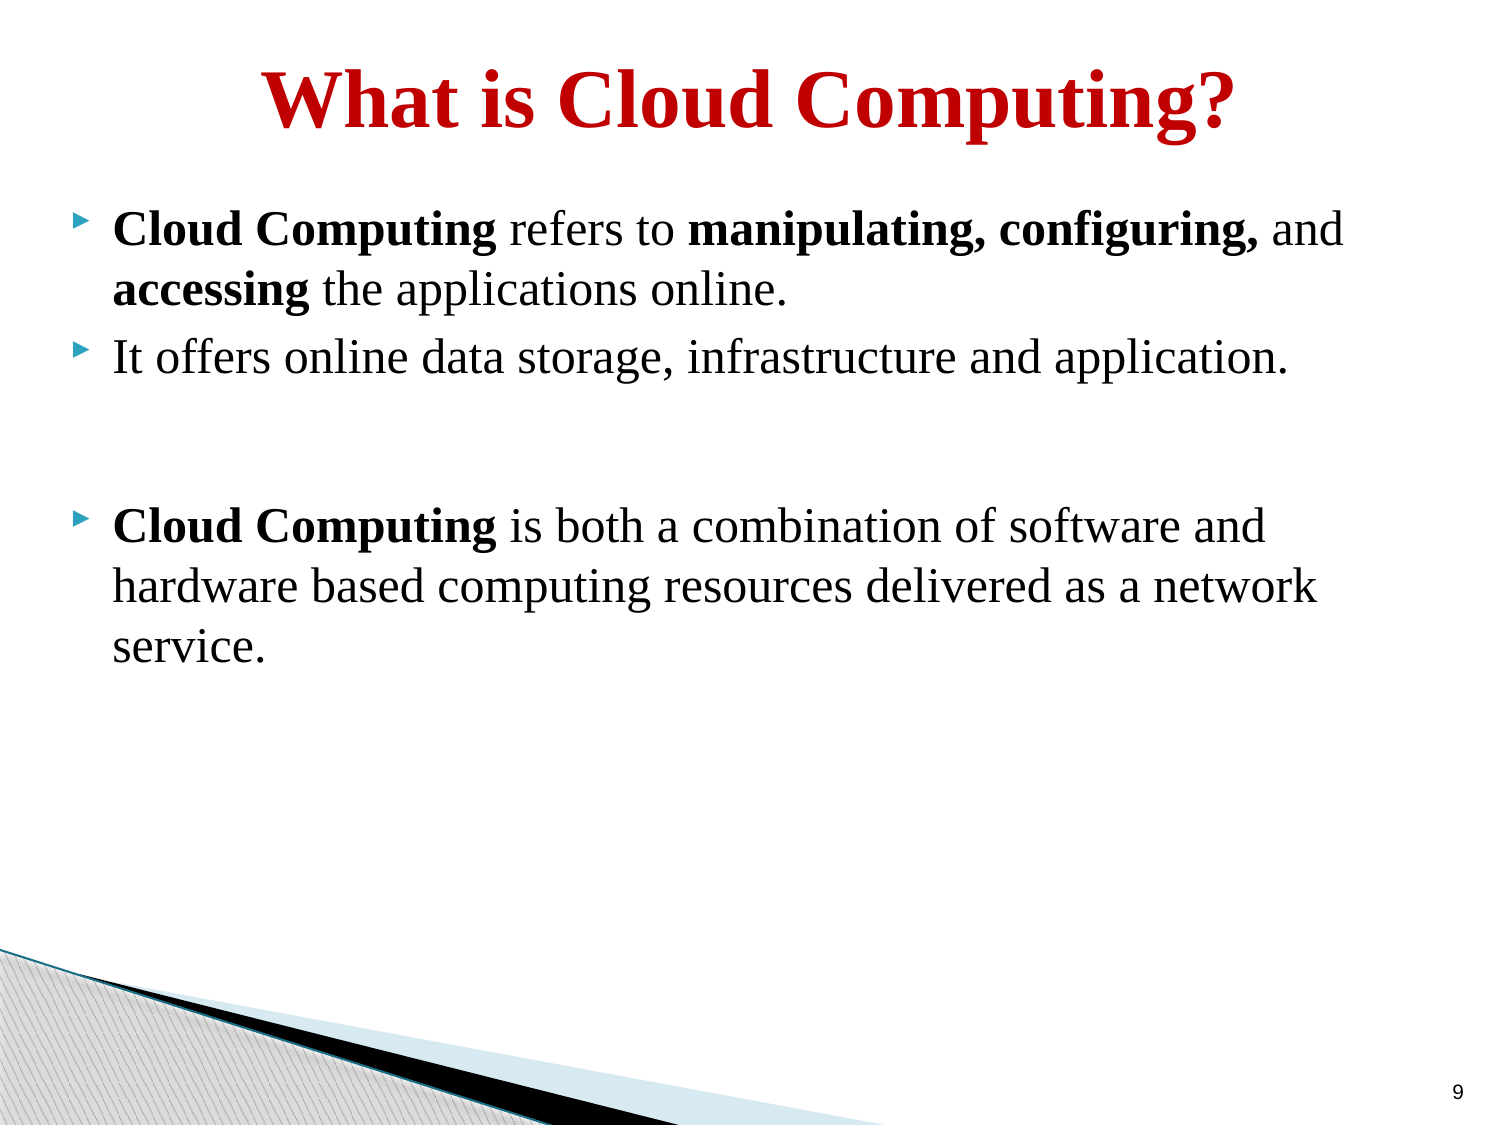

# What is Cloud Computing?
Cloud Computing refers to manipulating, configuring, and accessing the applications online.
It offers online data storage, infrastructure and application.

Cloud Computing is both a combination of software and hardware based computing resources delivered as a network service.
9